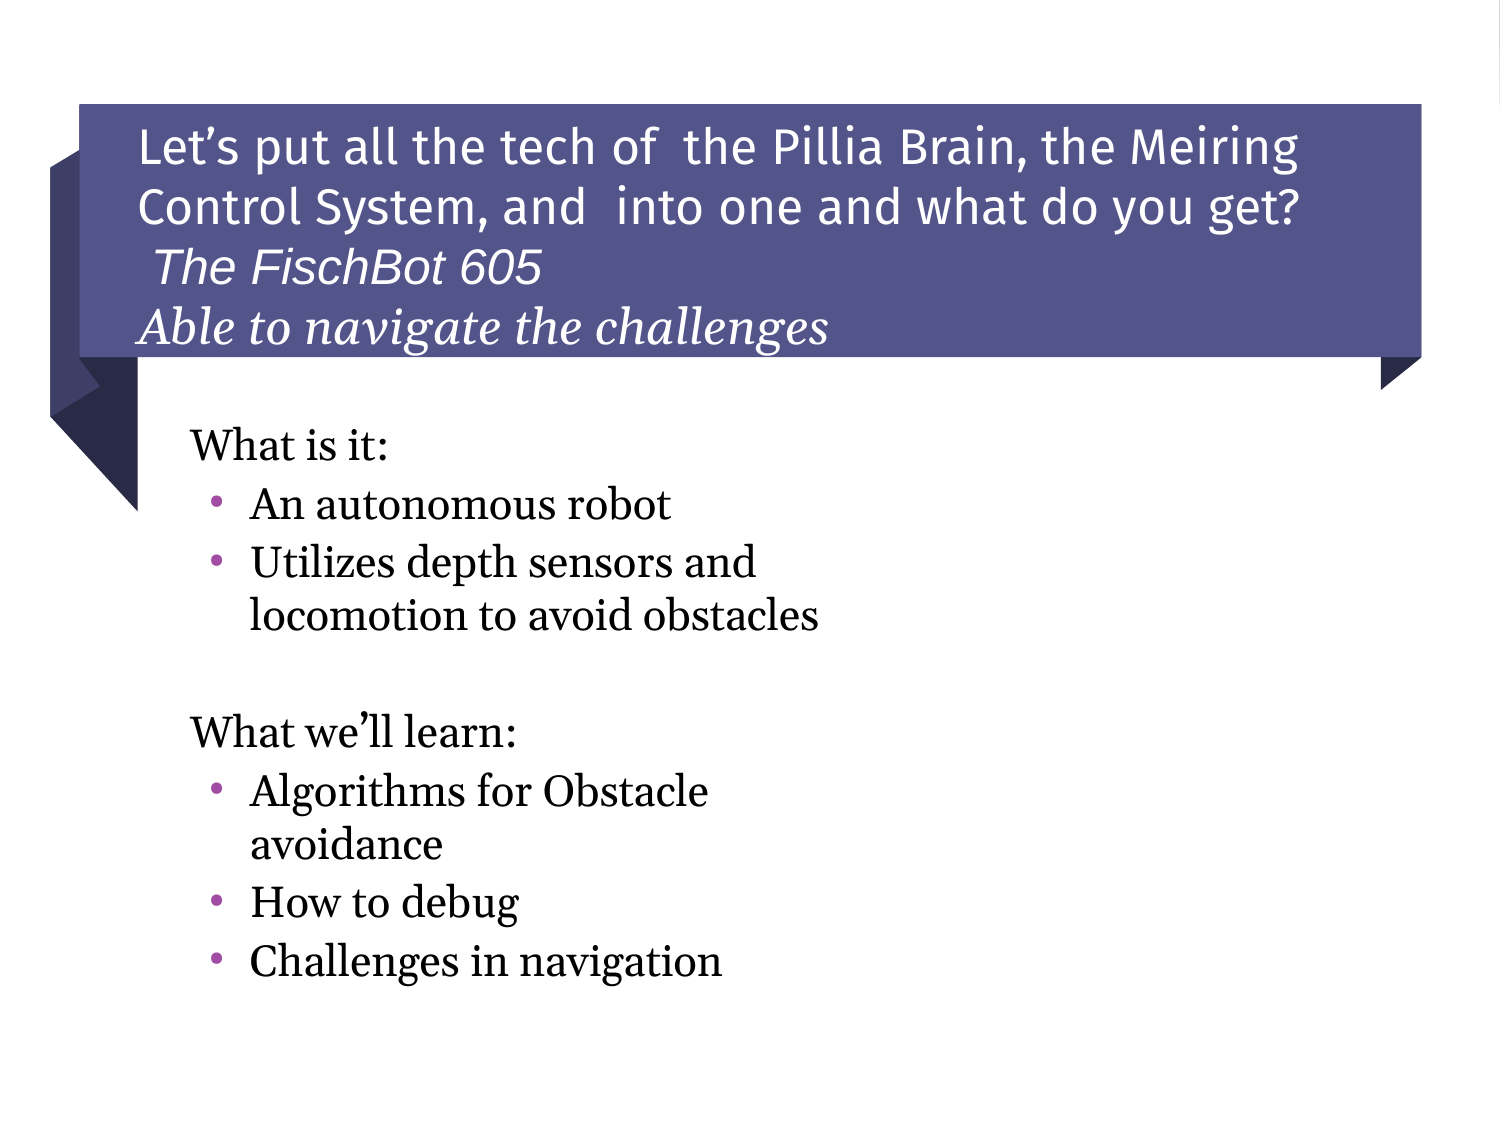

# Let’s put all the tech of  the Pillia Brain, the Meiring Control System, and  into one and what do you get? The FischBot 605 Able to navigate the challenges

What is it:
An autonomous robot
Utilizes depth sensors and locomotion to avoid obstacles

What we’ll learn:
Algorithms for Obstacle avoidance
How to debug
Challenges in navigation